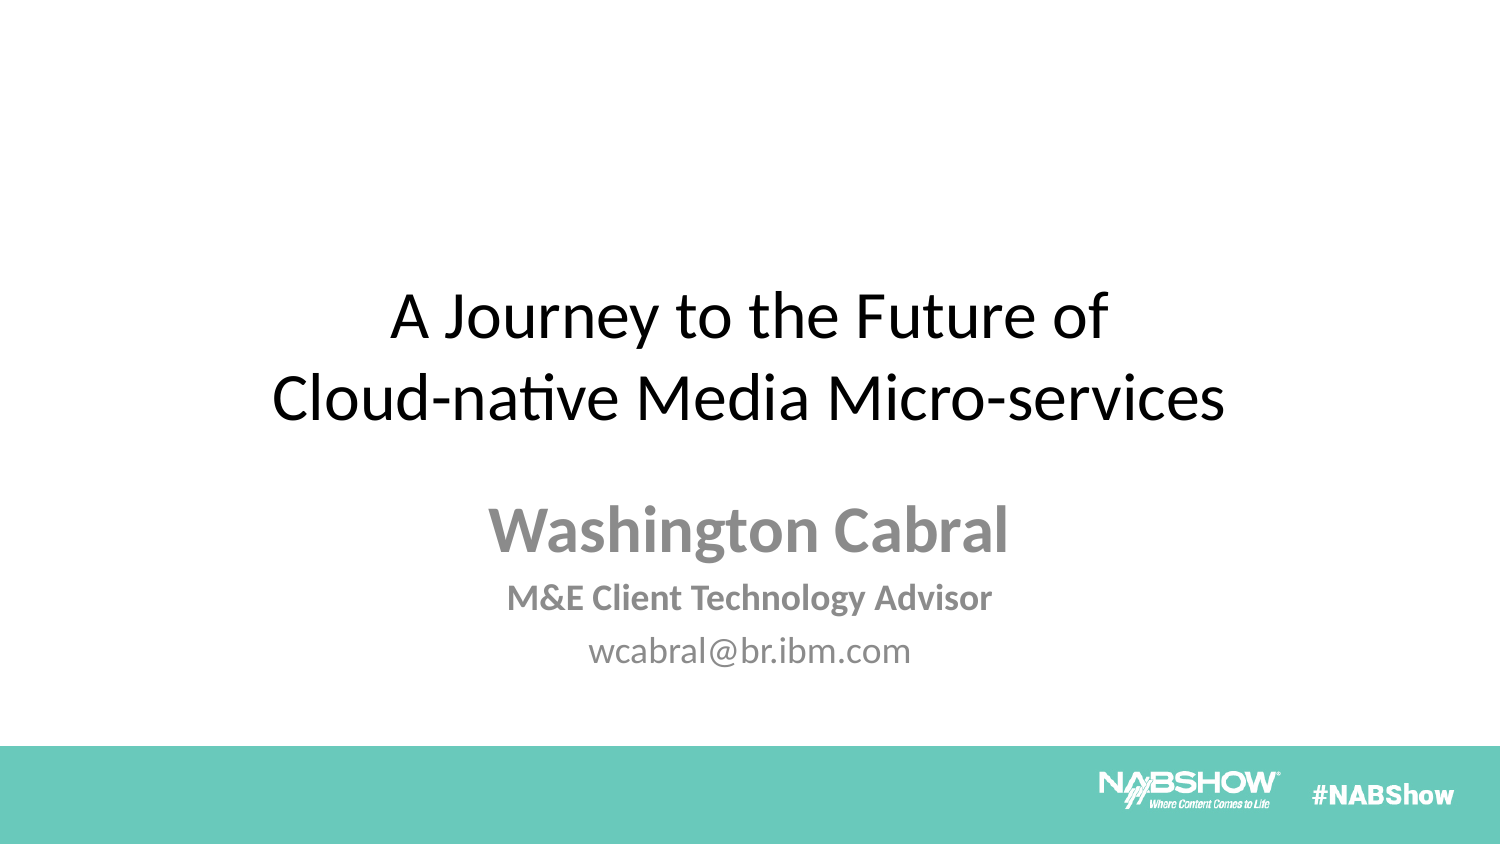

# A Journey to the Future of Cloud-native Media Micro-services
Washington Cabral
M&E Client Technology Advisor
wcabral@br.ibm.com